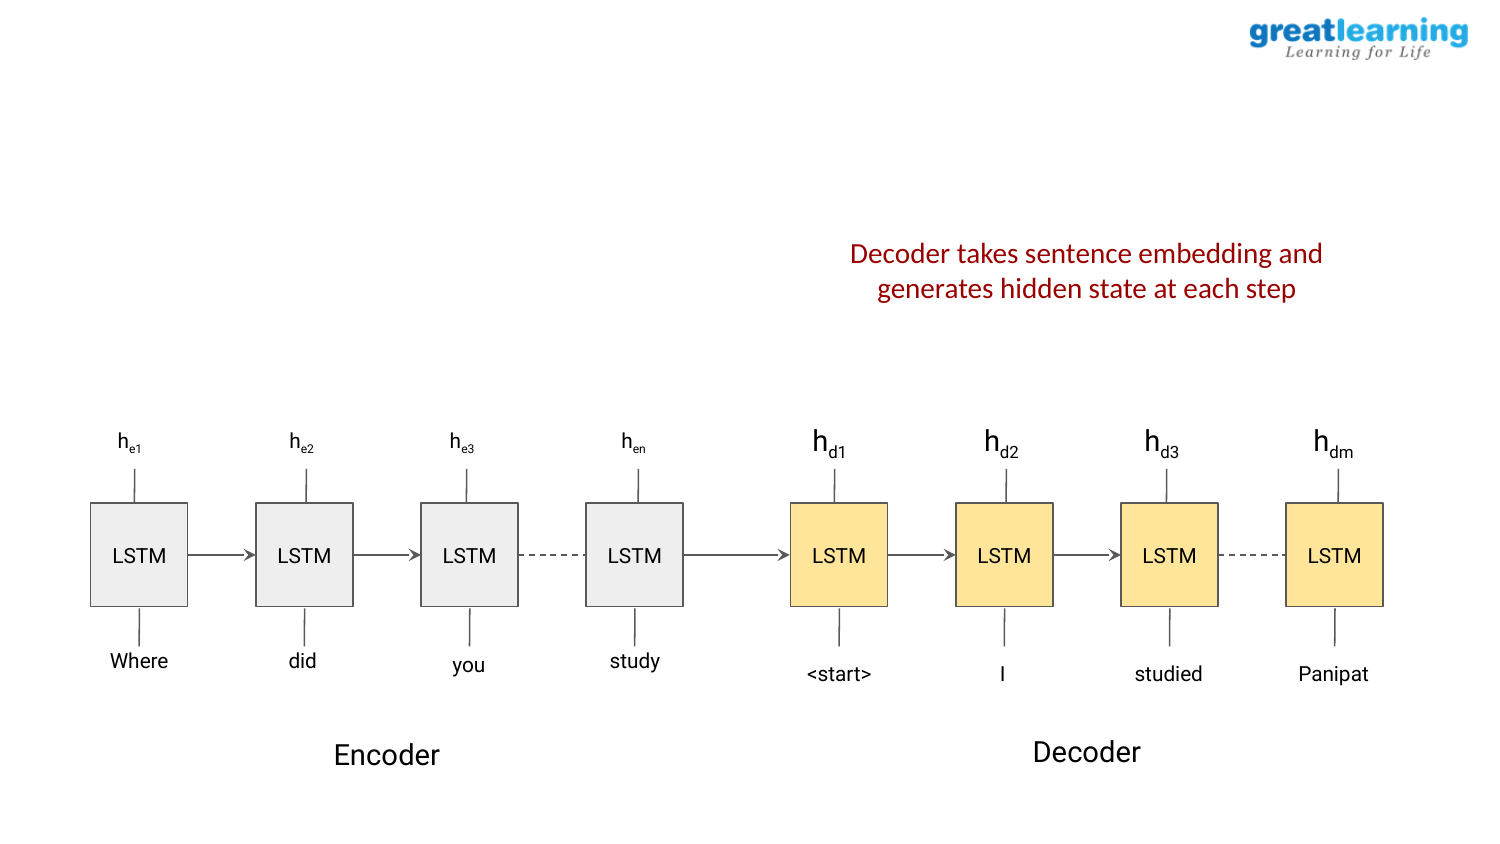

Decoder takes sentence embedding and generates hidden state at each step
he1
he2
he3
hen
hd1
hd2
hd3
hdm
LSTM
LSTM
LSTM
LSTM
LSTM
LSTM
LSTM
LSTM
Where
did
study
you
<start>
studied
Panipat
I
Decoder
Encoder